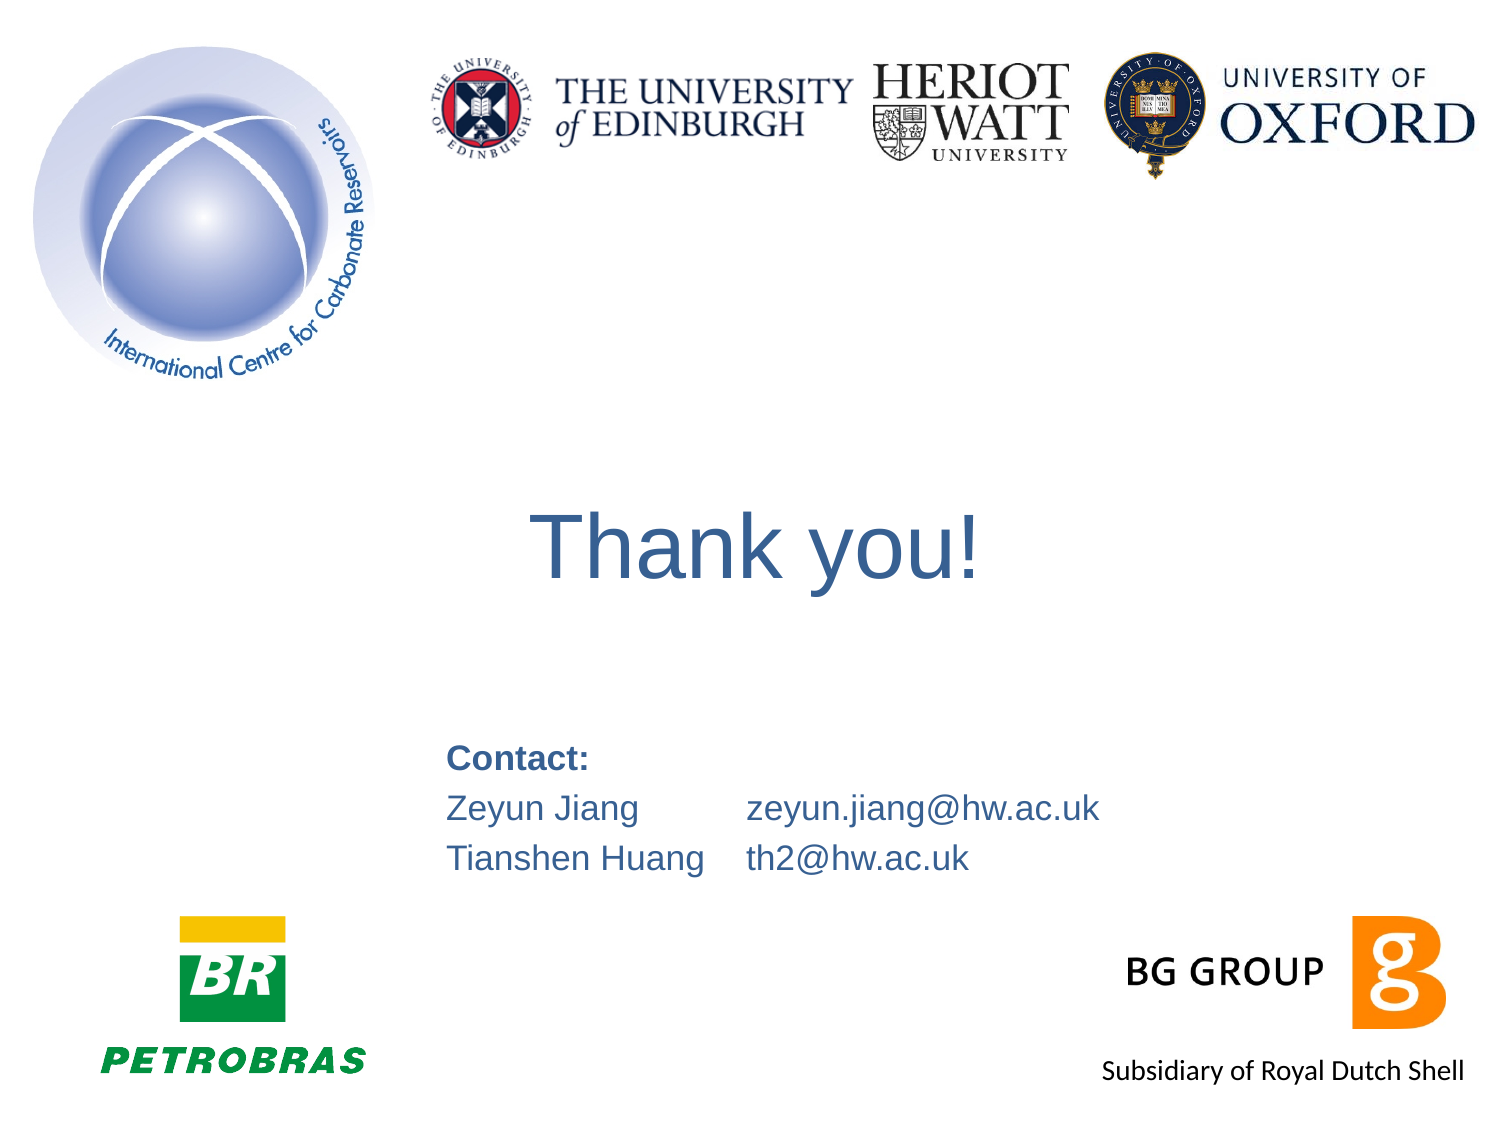

# Thank you!
Contact:
Zeyun Jiang	zeyun.jiang@hw.ac.uk
Tianshen Huang	th2@hw.ac.uk